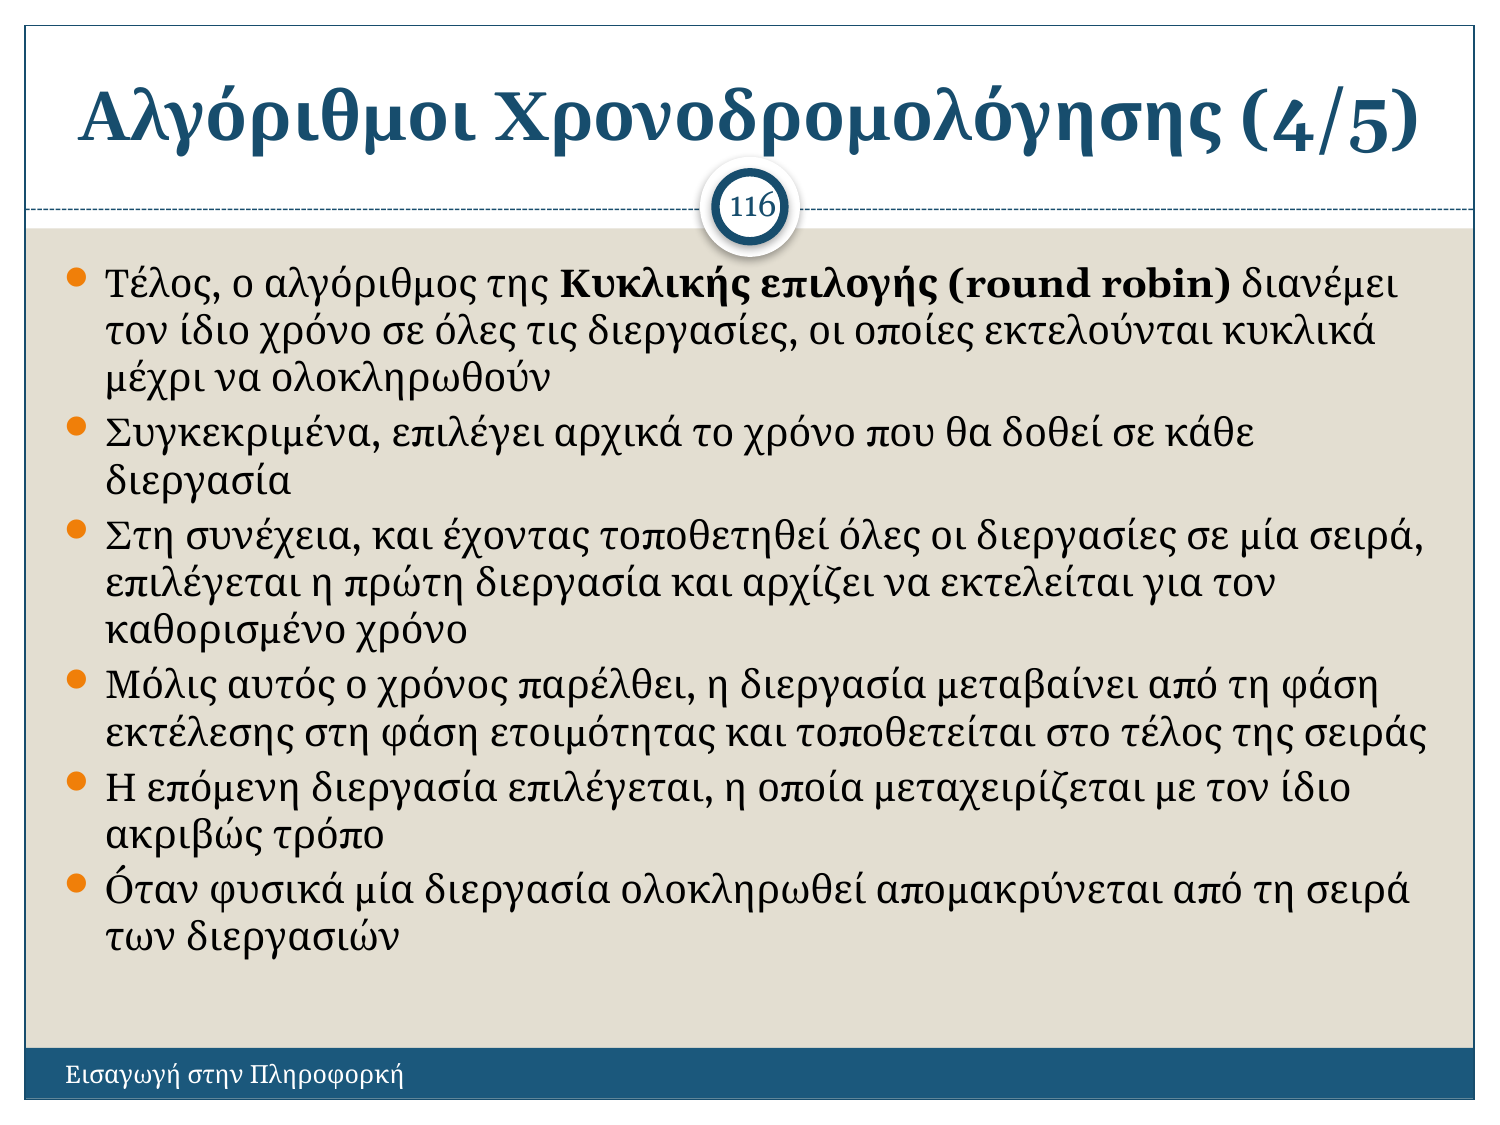

# Αλγόριθμοι Χρονοδρομολόγησης (4/5)
116
Τέλος, ο αλγόριθμος της Κυκλικής επιλογής (round robin) διανέμει τον ίδιο χρόνο σε όλες τις διεργασίες, οι οποίες εκτελούνται κυκλικά μέχρι να ολοκληρωθούν
Συγκεκριμένα, επιλέγει αρχικά το χρόνο που θα δοθεί σε κάθε διεργασία
Στη συνέχεια, και έχοντας τοποθετηθεί όλες οι διεργασίες σε μία σειρά, επιλέγεται η πρώτη διεργασία και αρχίζει να εκτελείται για τον καθορισμένο χρόνο
Μόλις αυτός ο χρόνος παρέλθει, η διεργασία μεταβαίνει από τη φάση εκτέλεσης στη φάση ετοιμότητας και τοποθετείται στο τέλος της σειράς
Η επόμενη διεργασία επιλέγεται, η οποία μεταχειρίζεται με τον ίδιο ακριβώς τρόπο
Όταν φυσικά μία διεργασία ολοκληρωθεί απομακρύνεται από τη σειρά των διεργασιών

Εισαγωγή στην Πληροφορκή